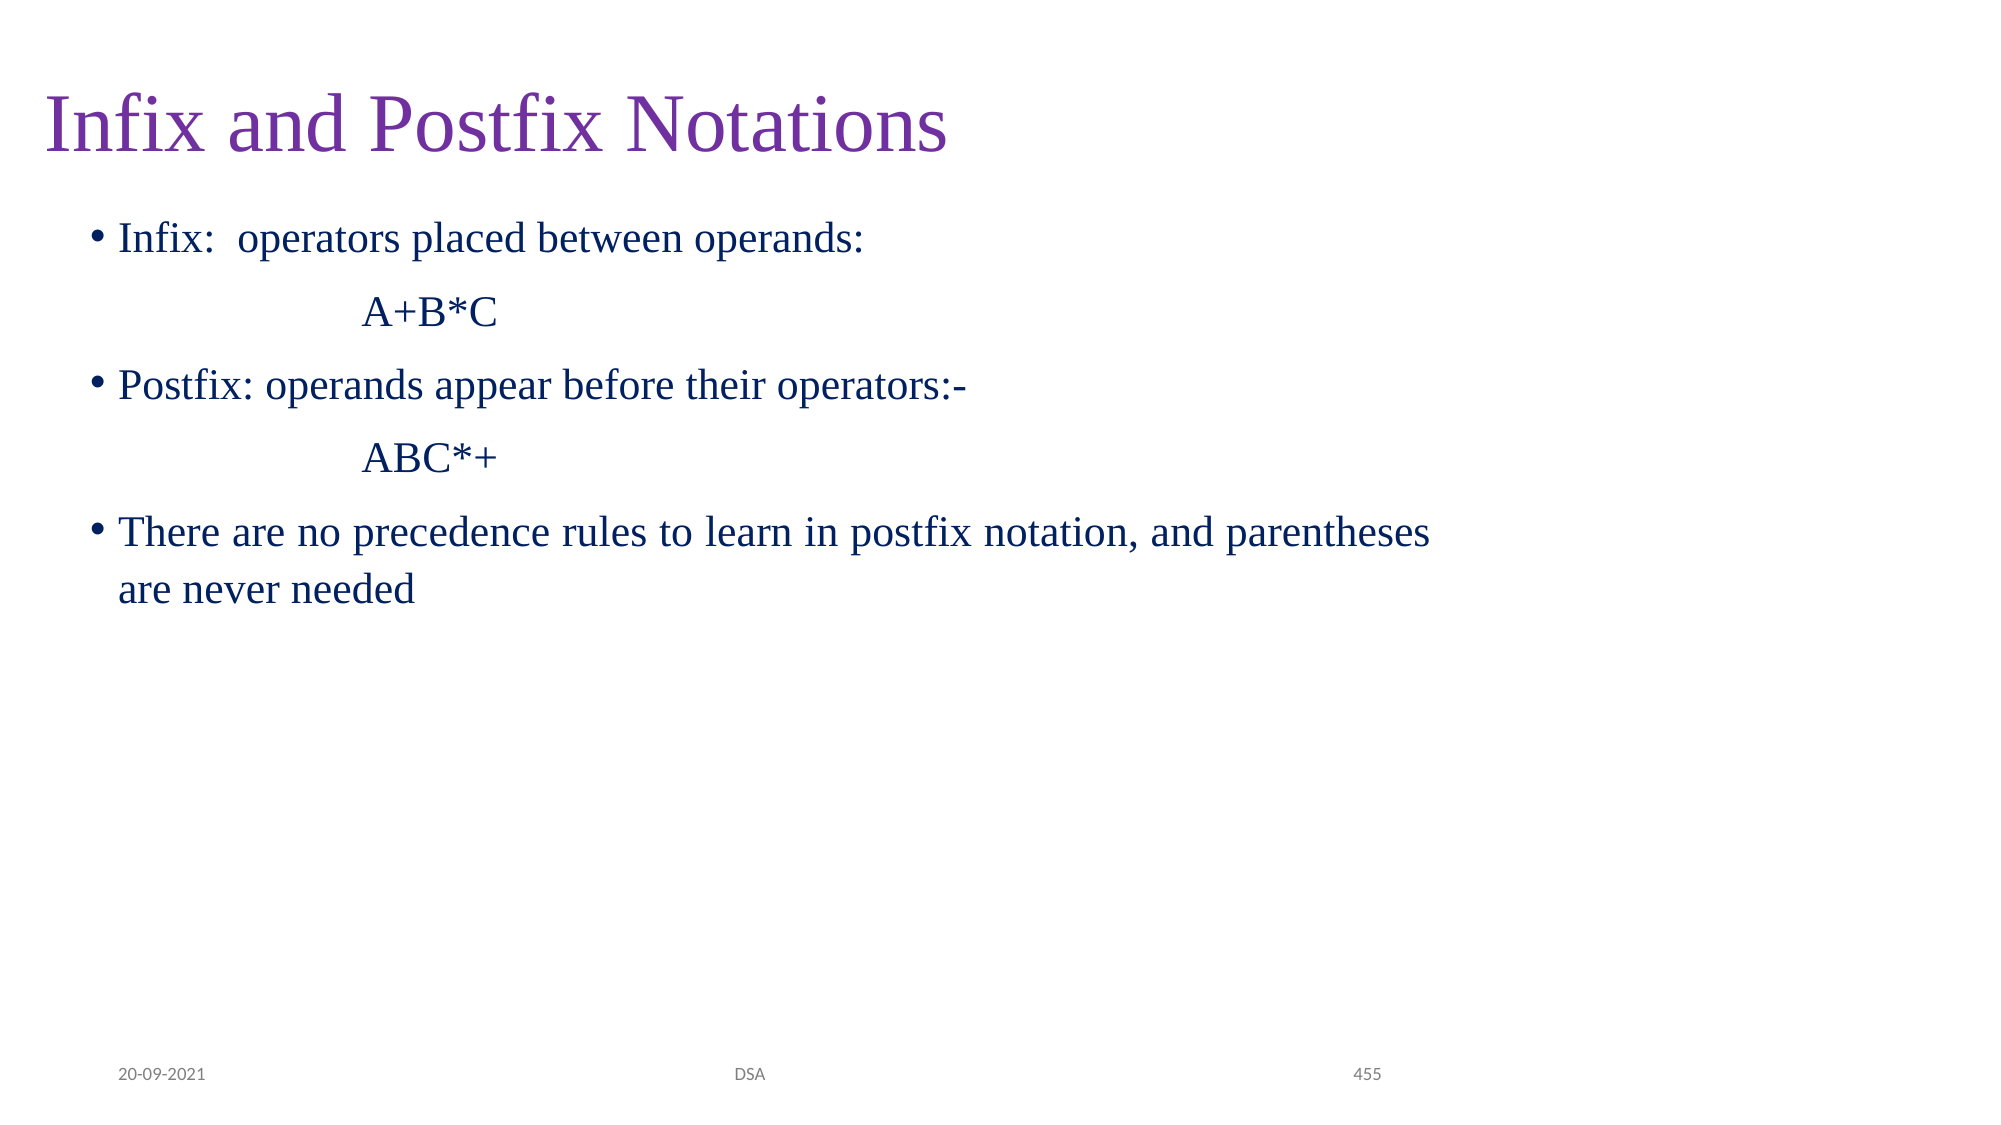

# Infix and Postfix Notations
Infix:  operators placed between operands:
                        A+B*C
Postfix: operands appear before their operators:-
                        ABC*+
There are no precedence rules to learn in postfix notation, and parentheses are never needed
20-09-2021
DSA
455